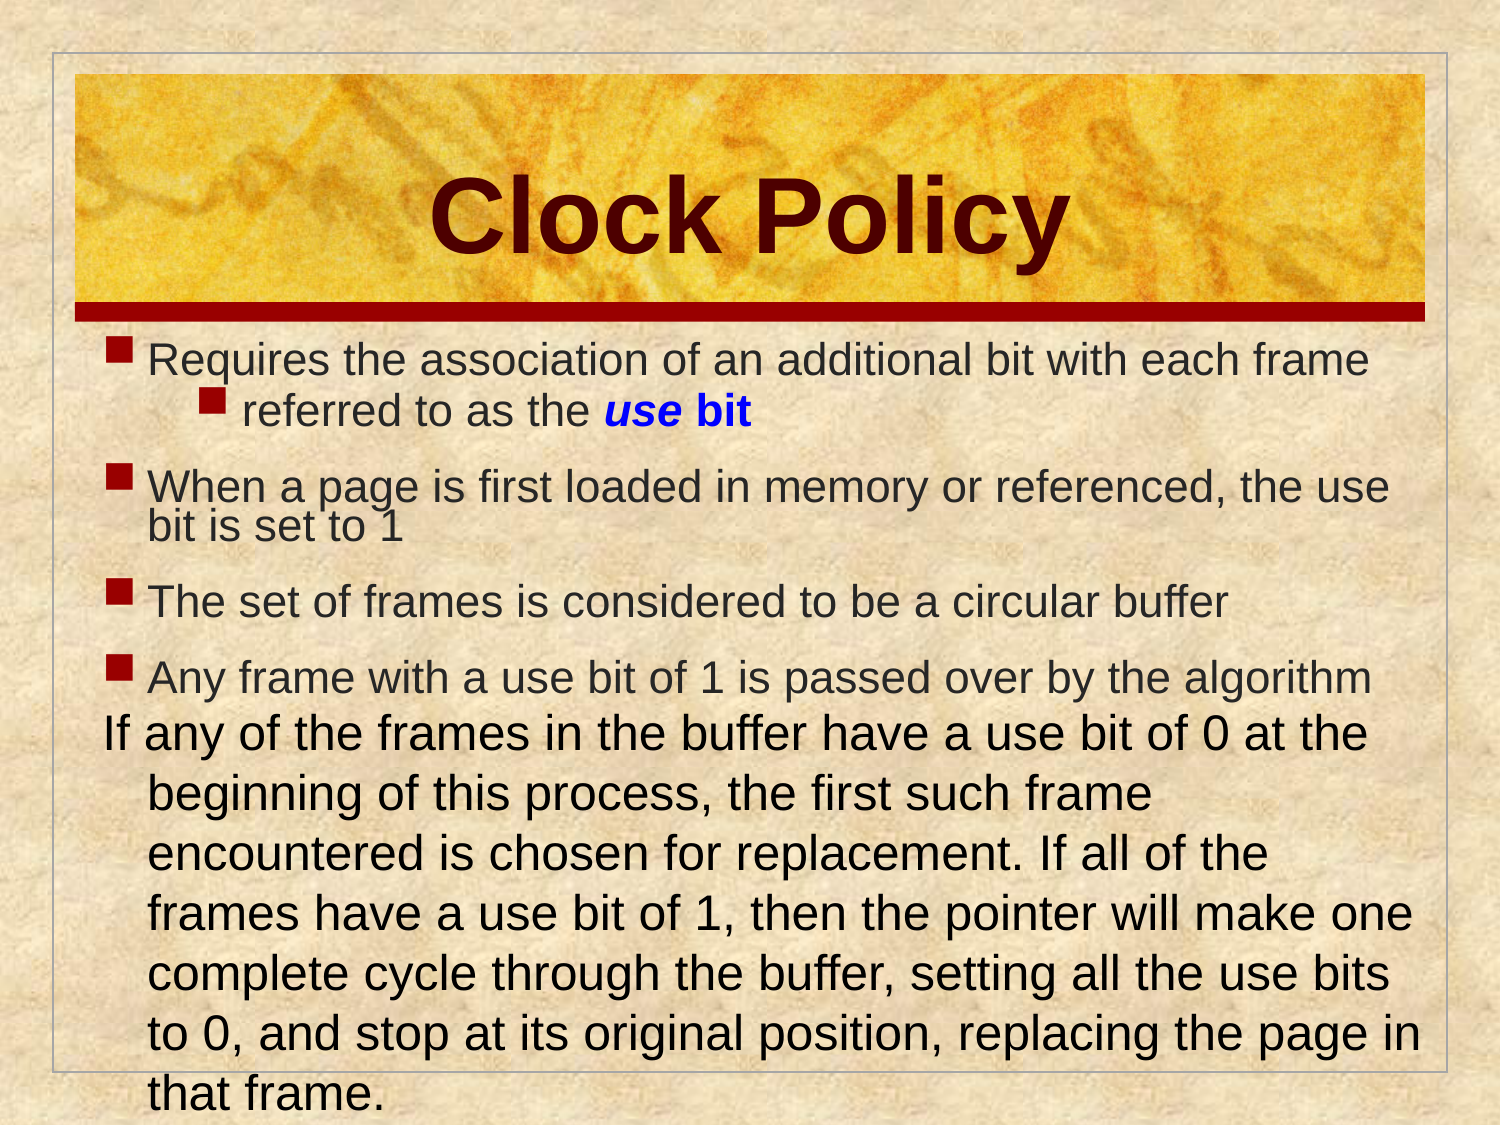

Clock Policy
Requires the association of an additional bit with each frame
referred to as the use bit
When a page is first loaded in memory or referenced, the use bit is set to 1
The set of frames is considered to be a circular buffer
Any frame with a use bit of 1 is passed over by the algorithm
If any of the frames in the buffer have a use bit of 0 at the beginning of this process, the first such frame encountered is chosen for replacement. If all of the frames have a use bit of 1, then the pointer will make one complete cycle through the buffer, setting all the use bits to 0, and stop at its original position, replacing the page in that frame.